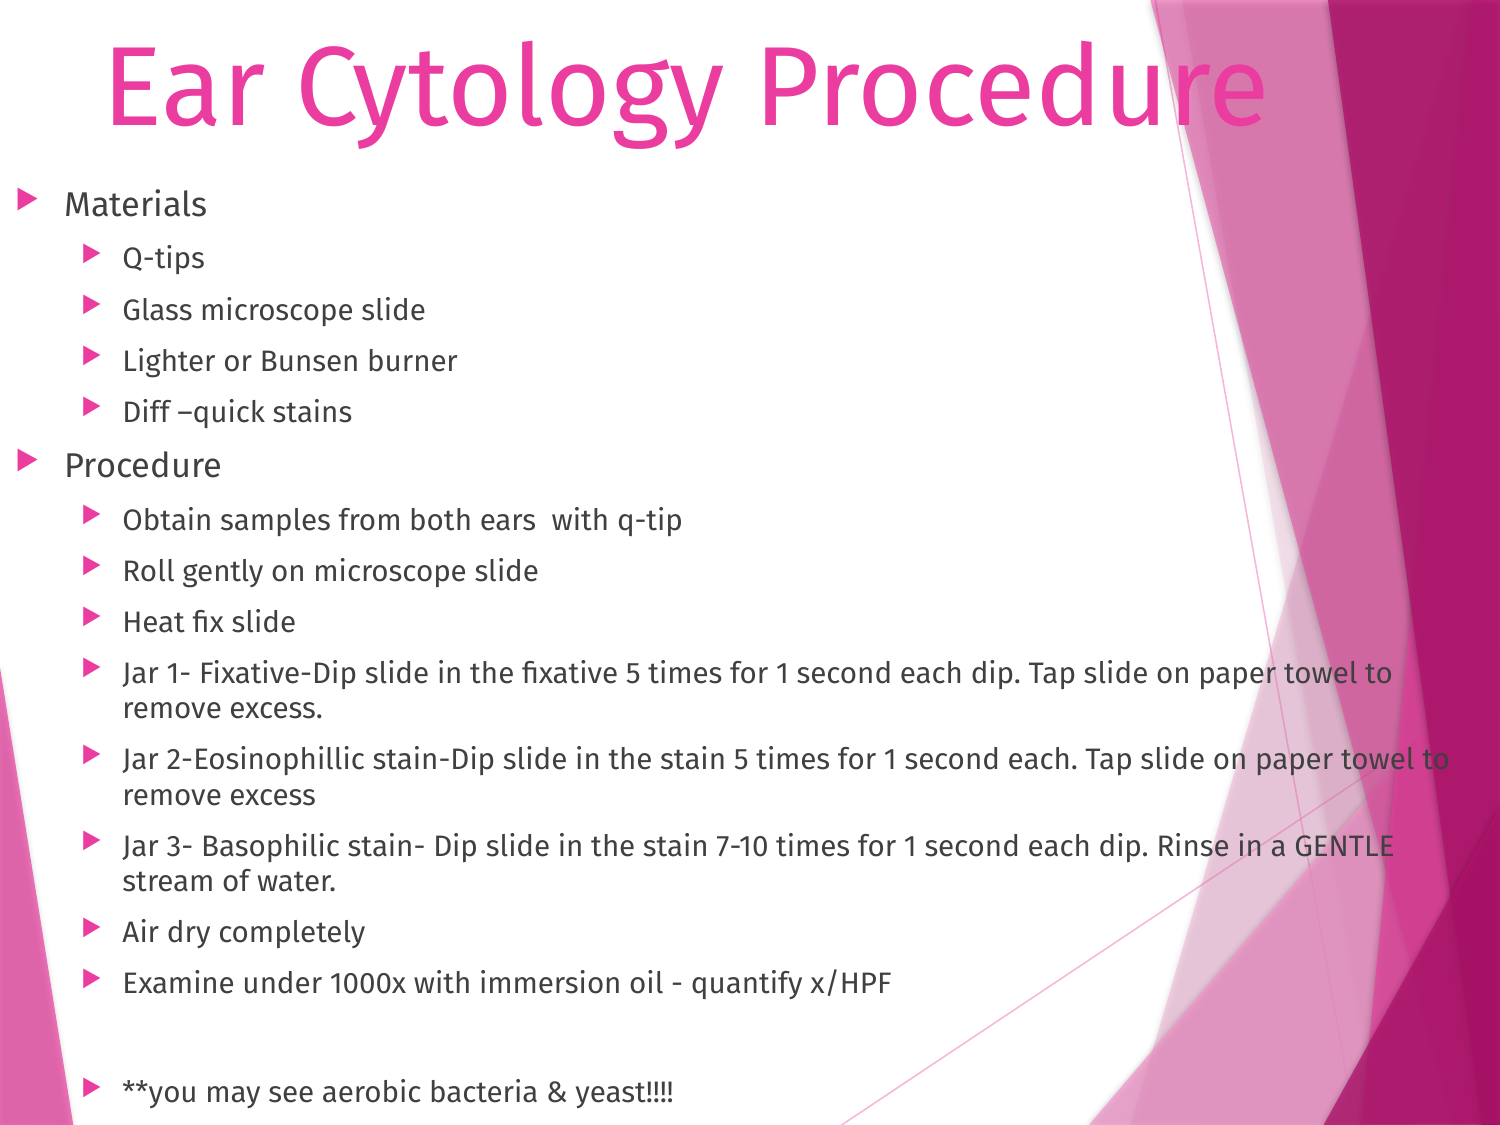

# Ear Cytology Procedure
Materials
Q-tips
Glass microscope slide
Lighter or Bunsen burner
Diff –quick stains
Procedure
Obtain samples from both ears  with q-tip
Roll gently on microscope slide
Heat fix slide
Jar 1- Fixative-Dip slide in the fixative 5 times for 1 second each dip. Tap slide on paper towel to remove excess.
Jar 2-Eosinophillic stain-Dip slide in the stain 5 times for 1 second each. Tap slide on paper towel to remove excess
Jar 3- Basophilic stain- Dip slide in the stain 7-10 times for 1 second each dip. Rinse in a GENTLE stream of water.
Air dry completely
Examine under 1000x with immersion oil - quantify x/HPF

**you may see aerobic bacteria & yeast!!!!